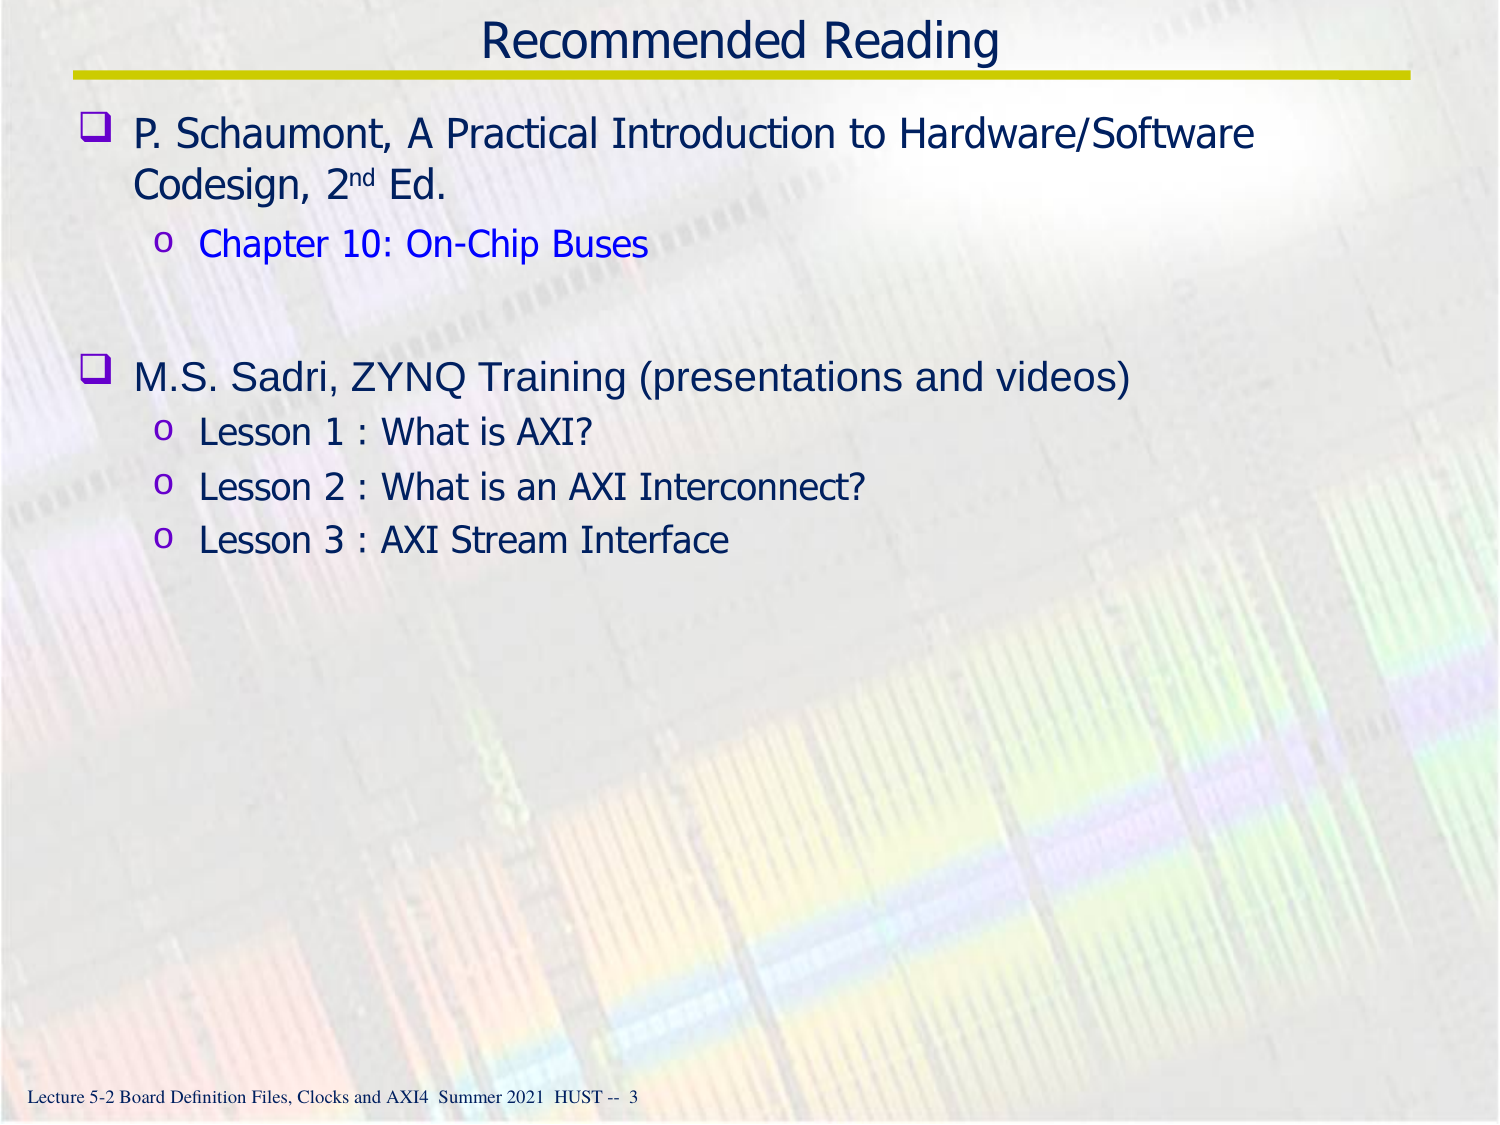

# Recommended Reading
P. Schaumont, A Practical Introduction to Hardware/Software Codesign, 2nd Ed.
Chapter 10: On-Chip Buses

M.S. Sadri, ZYNQ Training (presentations and videos)
Lesson 1 : What is AXI?
Lesson 2 : What is an AXI Interconnect?
Lesson 3 : AXI Stream Interface